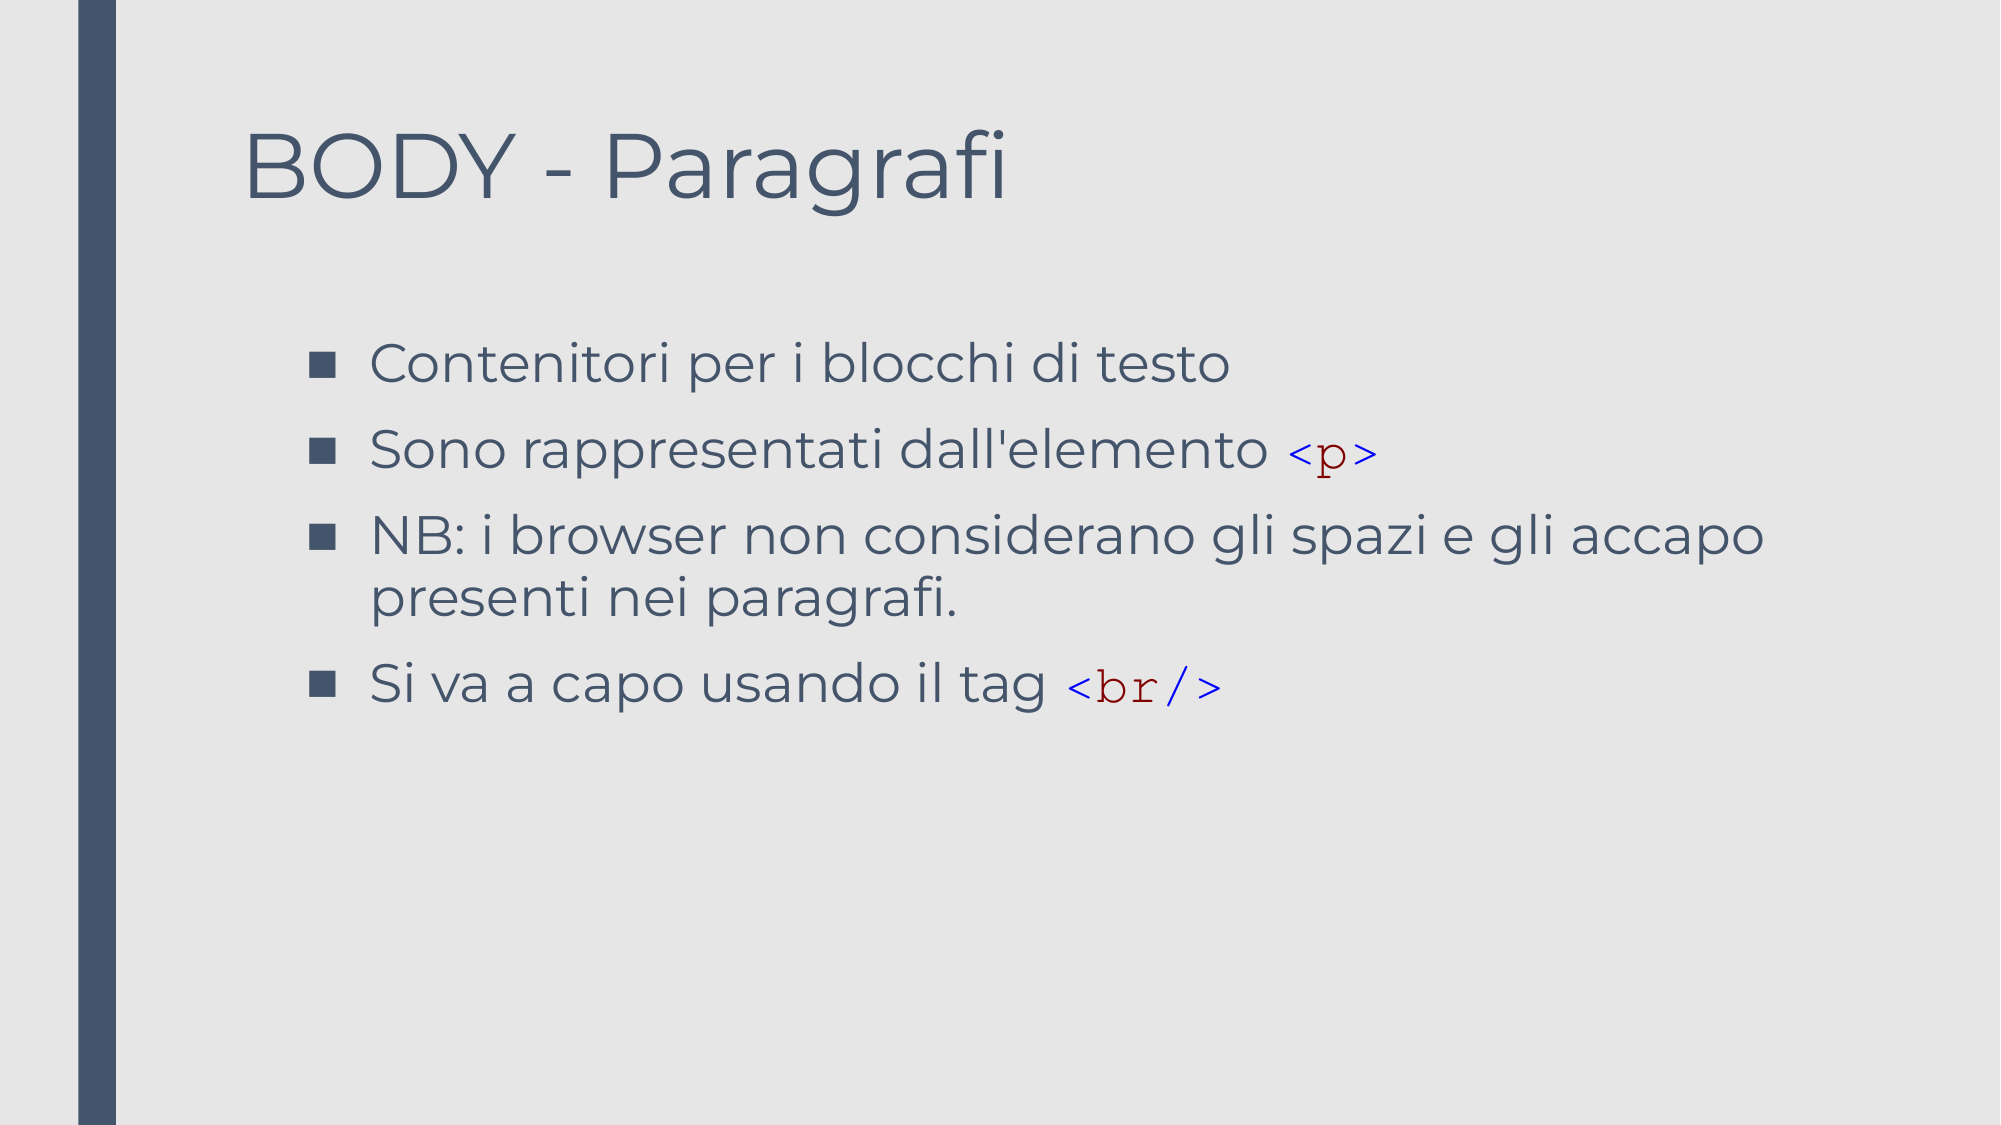

# BODY - Paragrafi
Contenitori per i blocchi di testo
Sono rappresentati dall'elemento <p>
NB: i browser non considerano gli spazi e gli accapo presenti nei paragrafi.
Si va a capo usando il tag <br/>